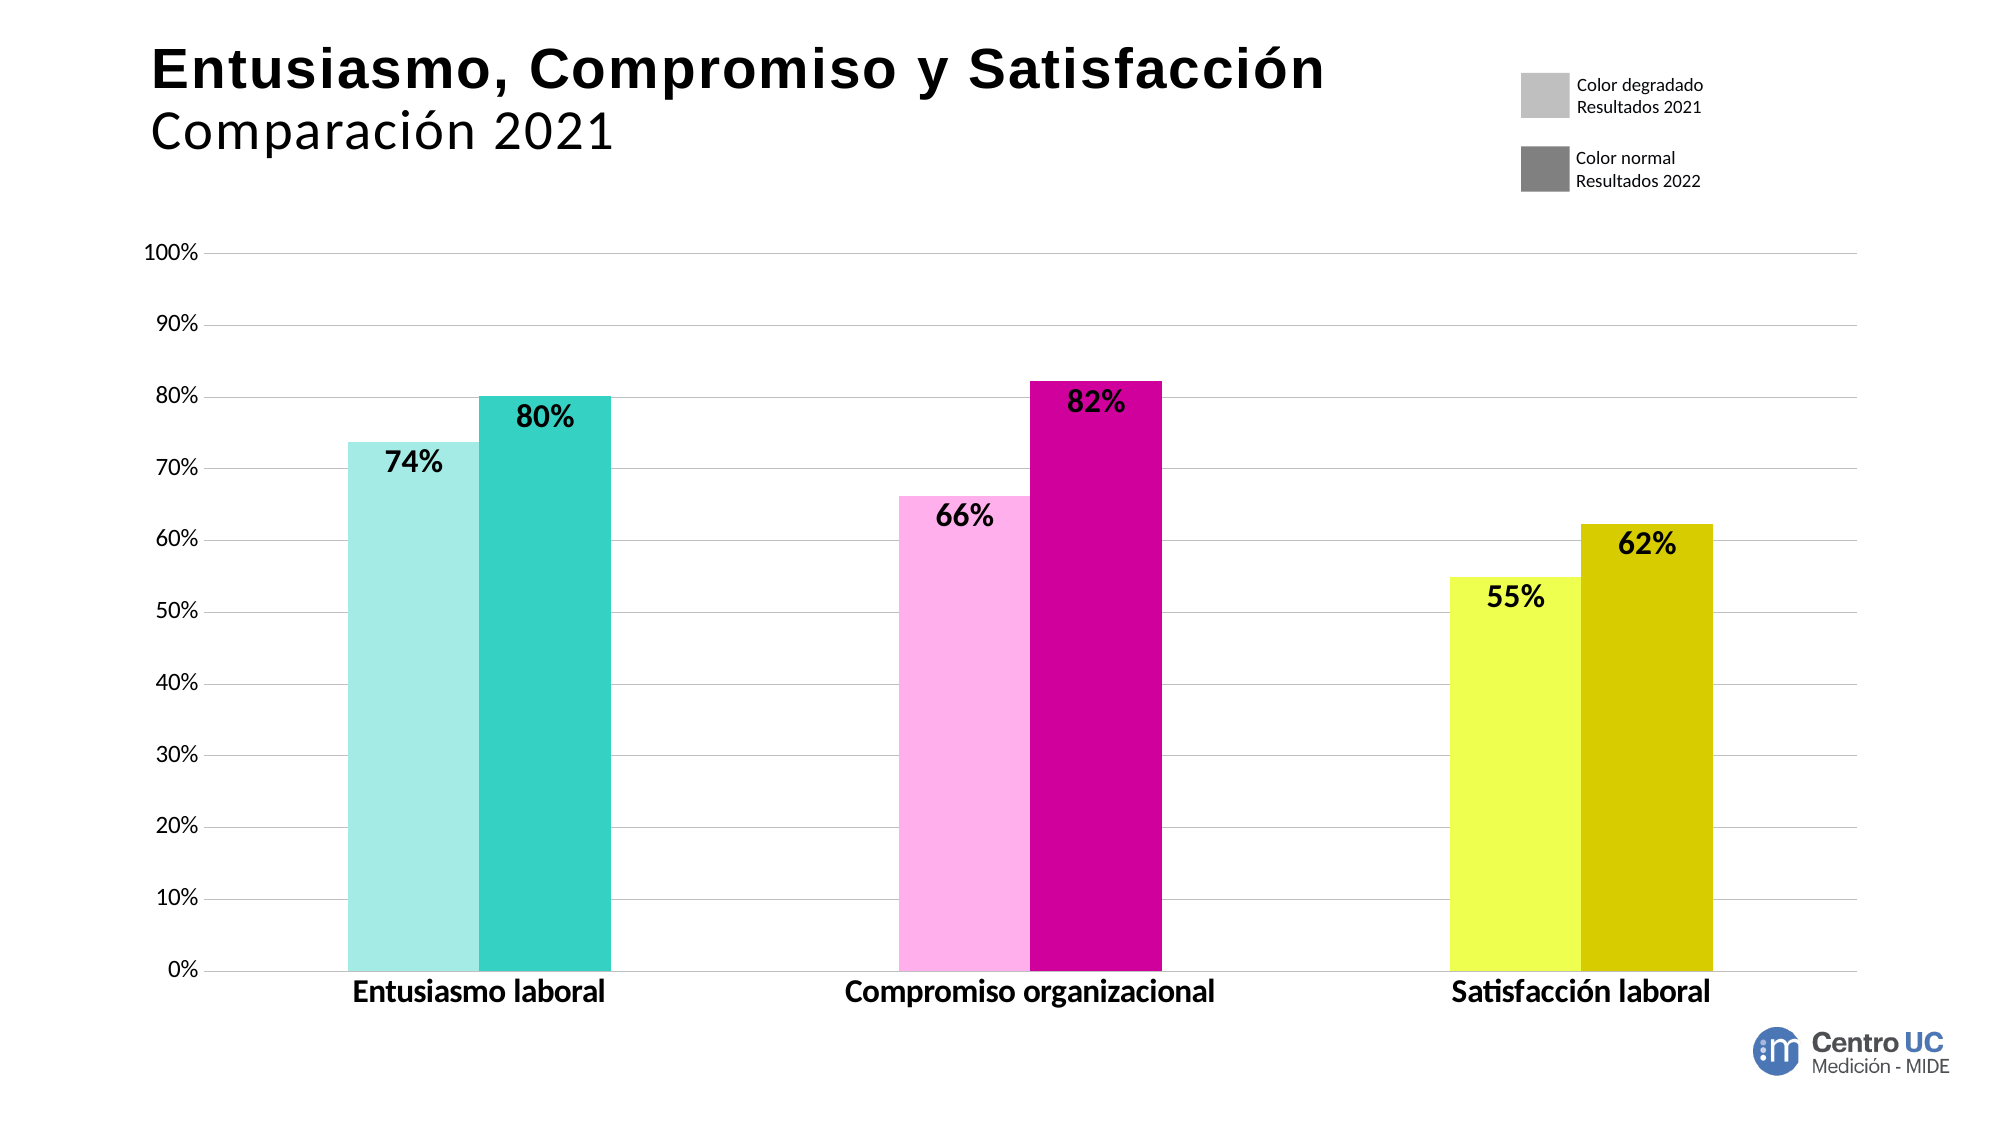

# Entusiasmo, Compromiso y Satisfacción Comparación 2021
Color degradado
Resultados 2021

Color normal
Resultados 2022

### Chart

| Category | 2021 | 2022 |
|---|---|---|
| Entusiasmo laboral | 0.7375 | 0.8013698630136986 |
| Compromiso organizacional | 0.6625 | 0.821917808219178 |
| Satisfacción laboral | 0.55 | 0.6232876712328768 |